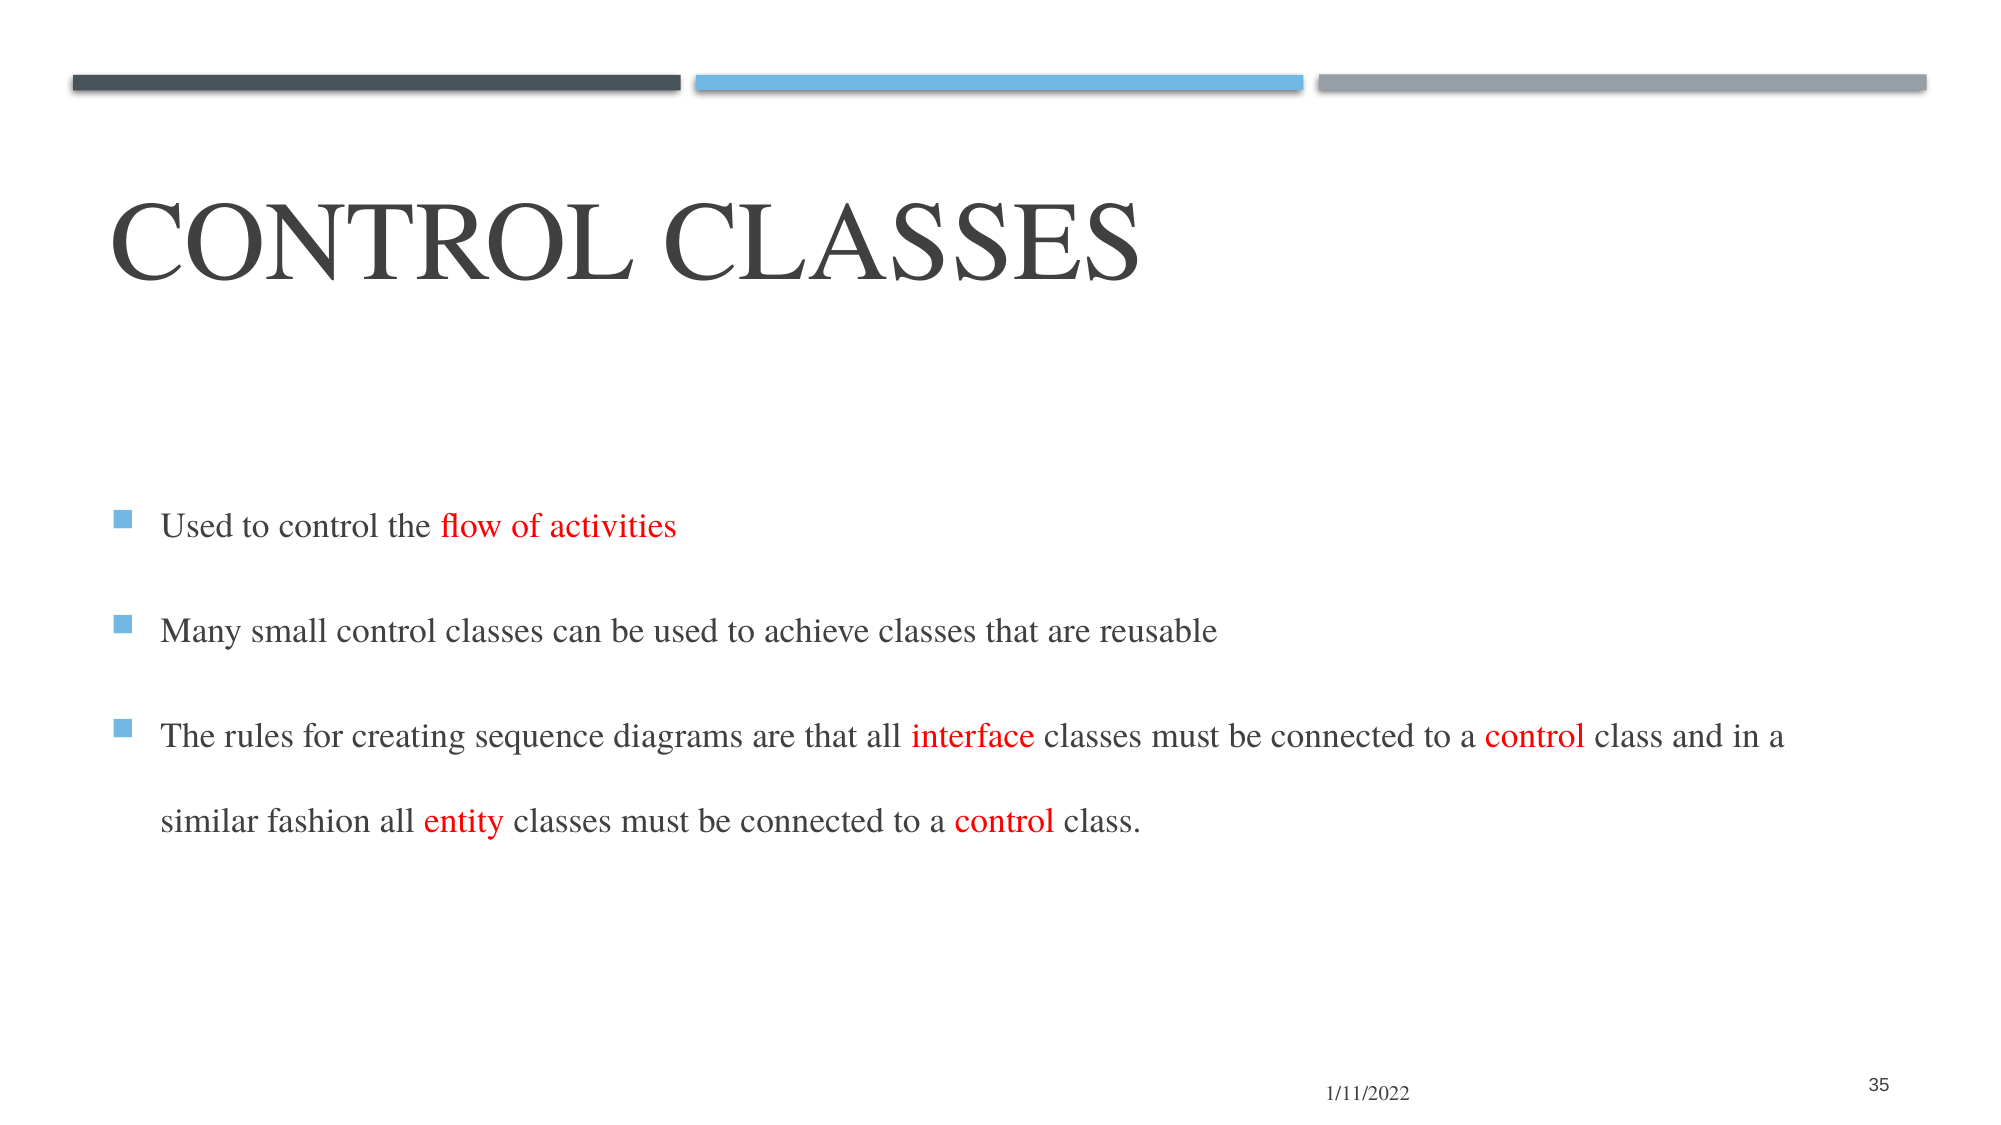

# Control Classes
Used to control the flow of activities
Many small control classes can be used to achieve classes that are reusable
The rules for creating sequence diagrams are that all interface classes must be connected to a control class and in a similar fashion all entity classes must be connected to a control class.

1/11/2022
35